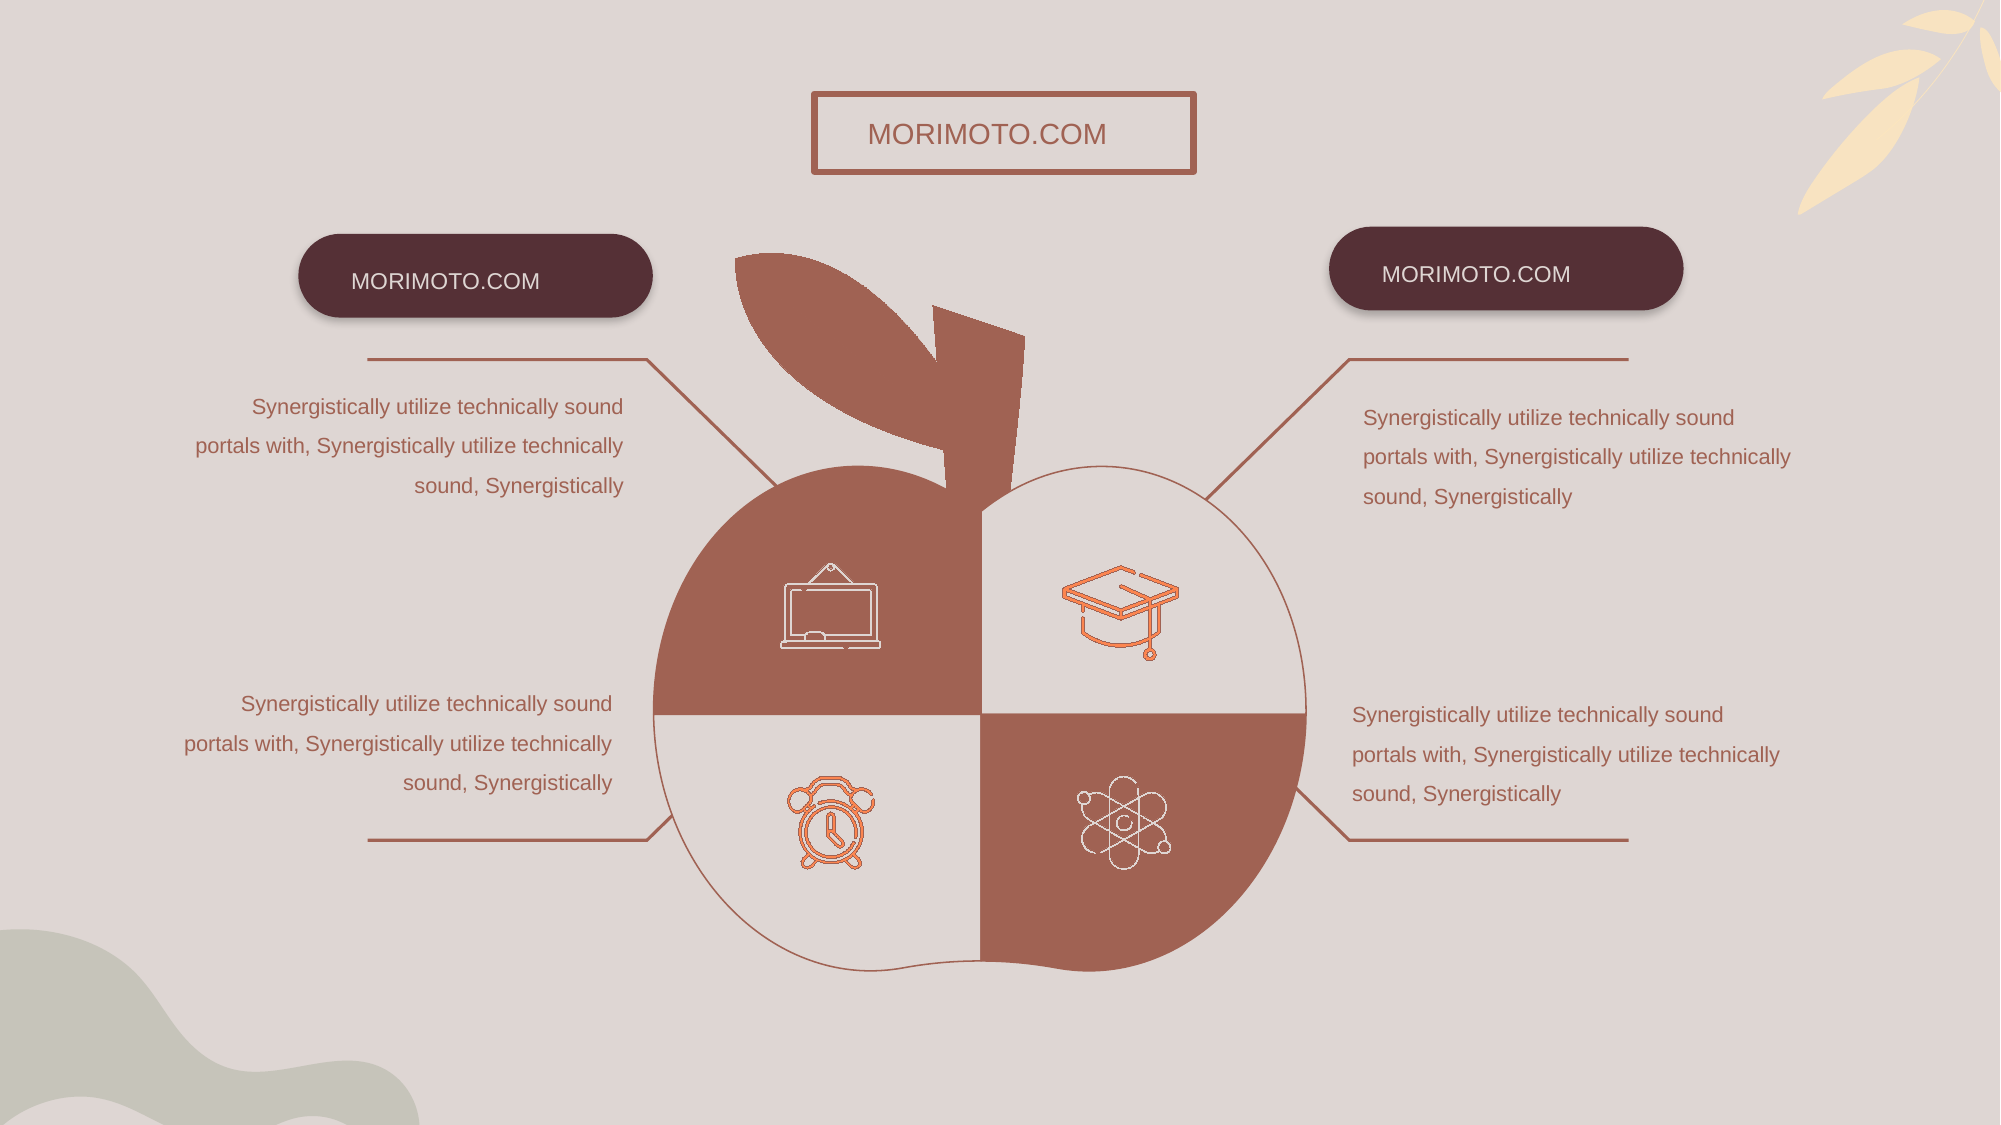

MORIMOTO.COM

MORIMOTO.COM
MORIMOTO.COM

Synergistically utilize technically sound portals with, Synergistically utilize technically sound, Synergistically
Synergistically utilize technically sound portals with, Synergistically utilize technically sound, Synergistically

Synergistically utilize technically sound portals with, Synergistically utilize technically sound, Synergistically

Synergistically utilize technically sound portals with, Synergistically utilize technically sound, Synergistically